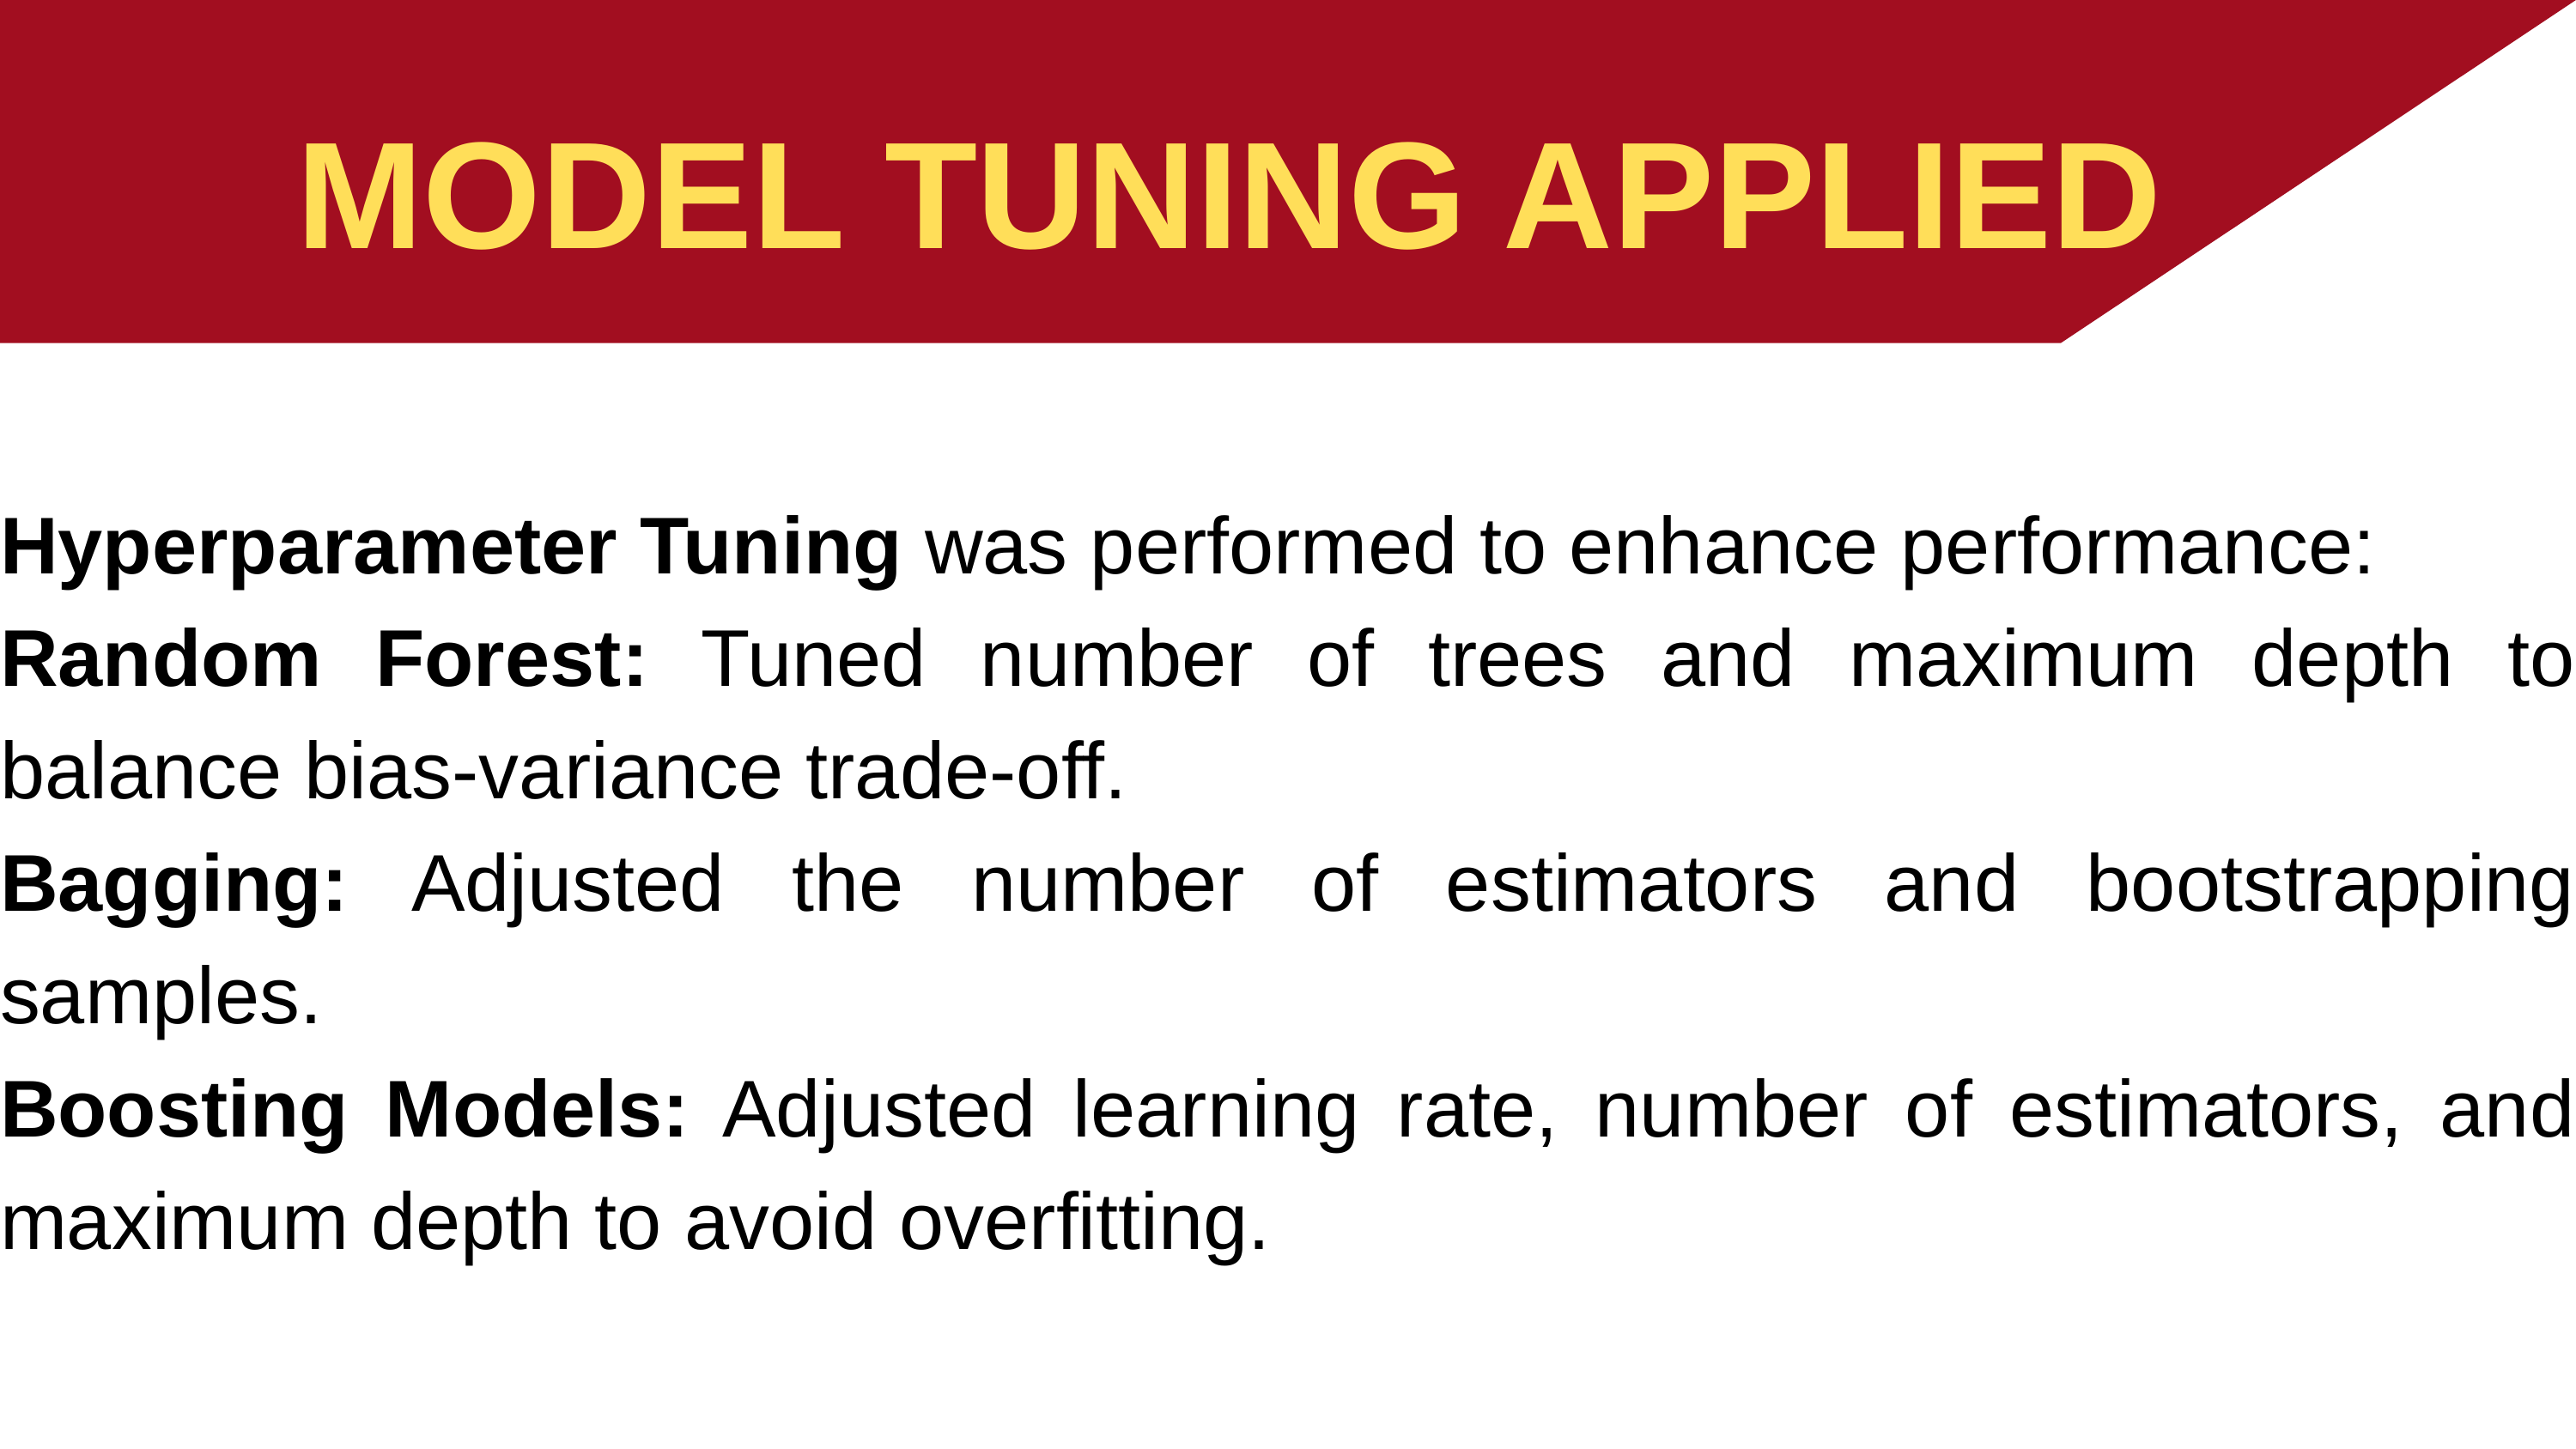

MODEL TUNING APPLIED
Hyperparameter Tuning was performed to enhance performance:
Random Forest: Tuned number of trees and maximum depth to balance bias-variance trade-off.
Bagging: Adjusted the number of estimators and bootstrapping samples.
Boosting Models: Adjusted learning rate, number of estimators, and maximum depth to avoid overfitting.